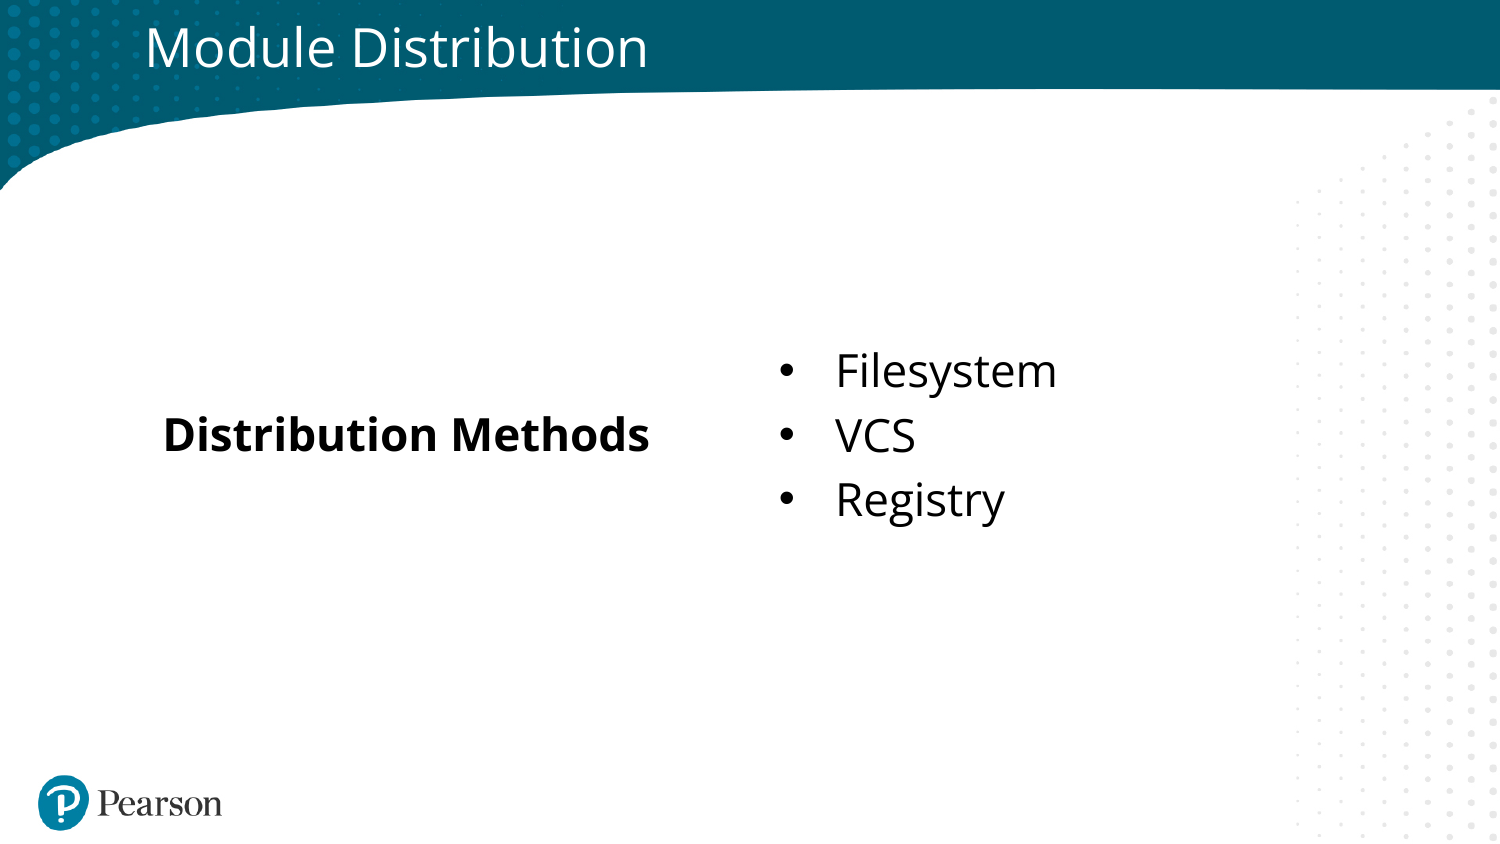

# Module Distribution
Distribution Methods
Filesystem
VCS
Registry